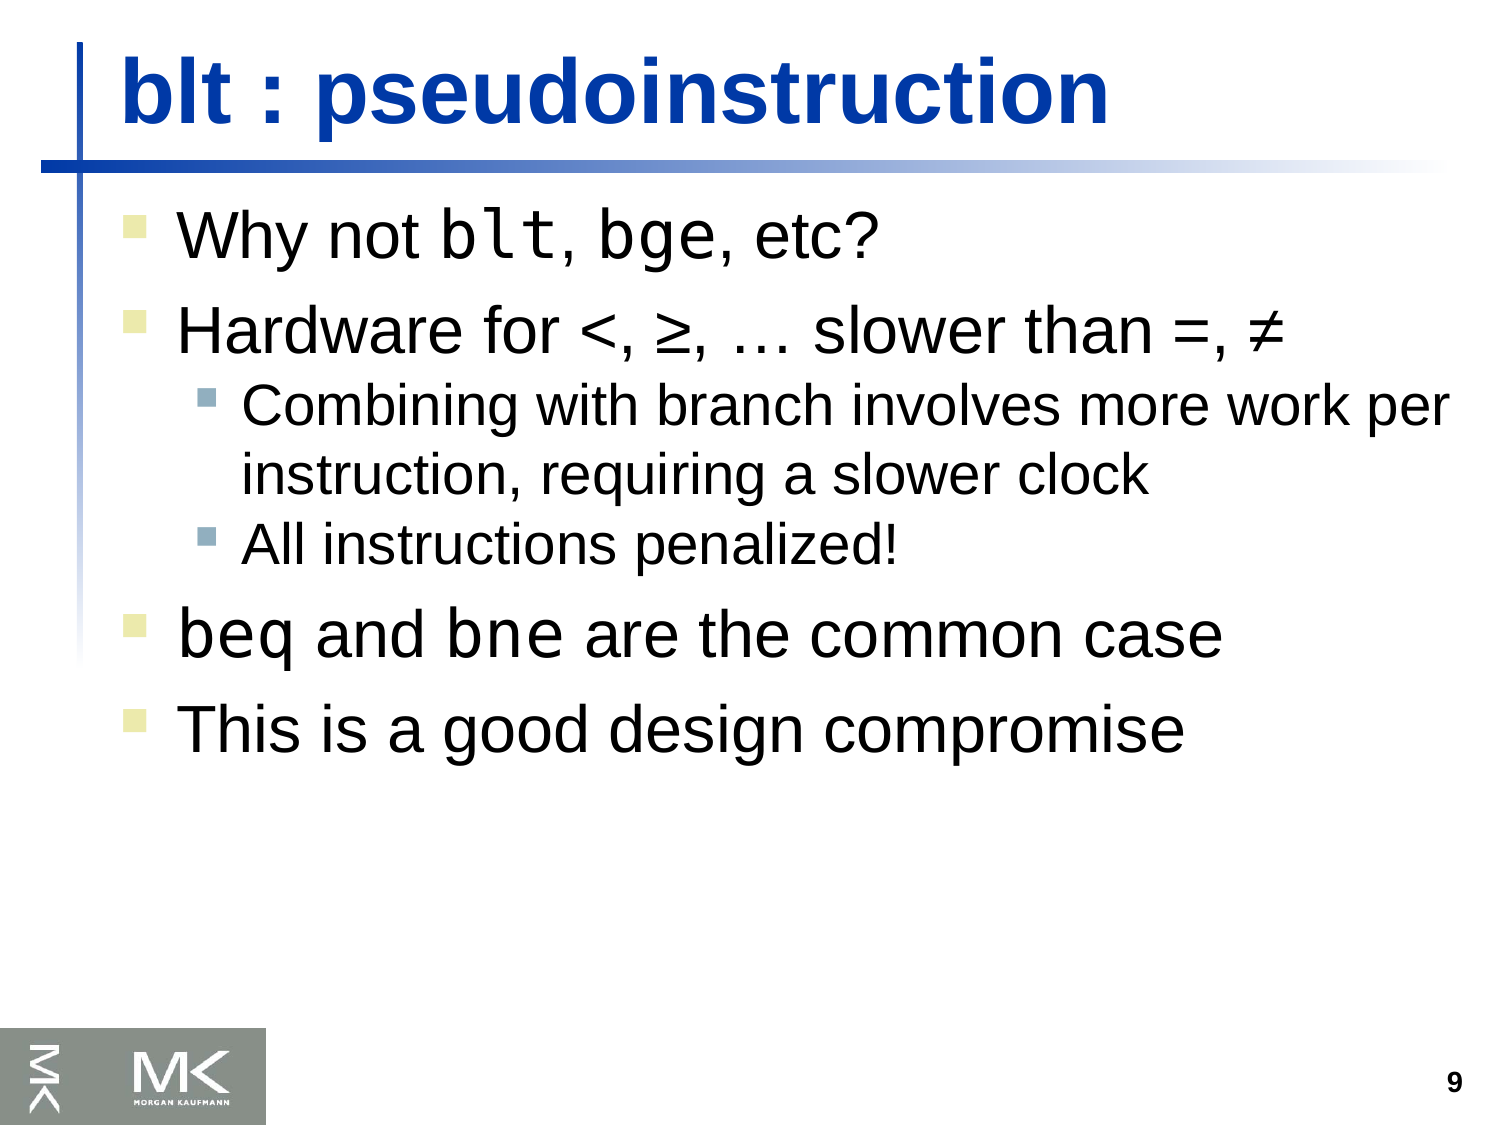

blt : pseudoinstruction
Why not blt, bge, etc?
Hardware for <, ≥, … slower than =, ≠
Combining with branch involves more work per instruction, requiring a slower clock
All instructions penalized!
beq and bne are the common case
This is a good design compromise
9